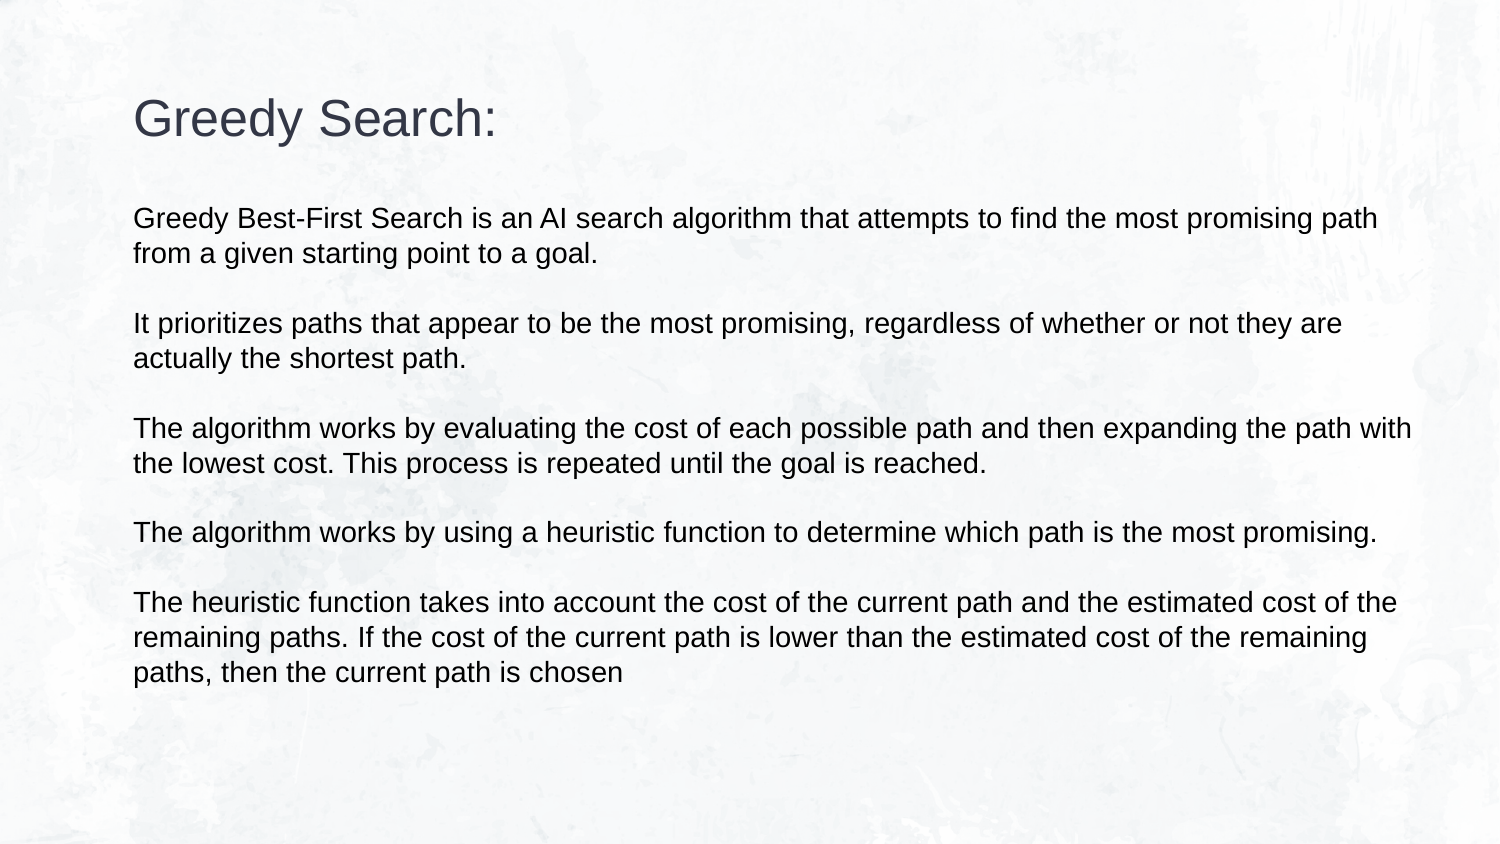

# Greedy Search:

Greedy Best-First Search is an AI search algorithm that attempts to find the most promising path from a given starting point to a goal.

It prioritizes paths that appear to be the most promising, regardless of whether or not they are actually the shortest path.

The algorithm works by evaluating the cost of each possible path and then expanding the path with the lowest cost. This process is repeated until the goal is reached.

The algorithm works by using a heuristic function to determine which path is the most promising.

The heuristic function takes into account the cost of the current path and the estimated cost of the remaining paths. If the cost of the current path is lower than the estimated cost of the remaining paths, then the current path is chosen